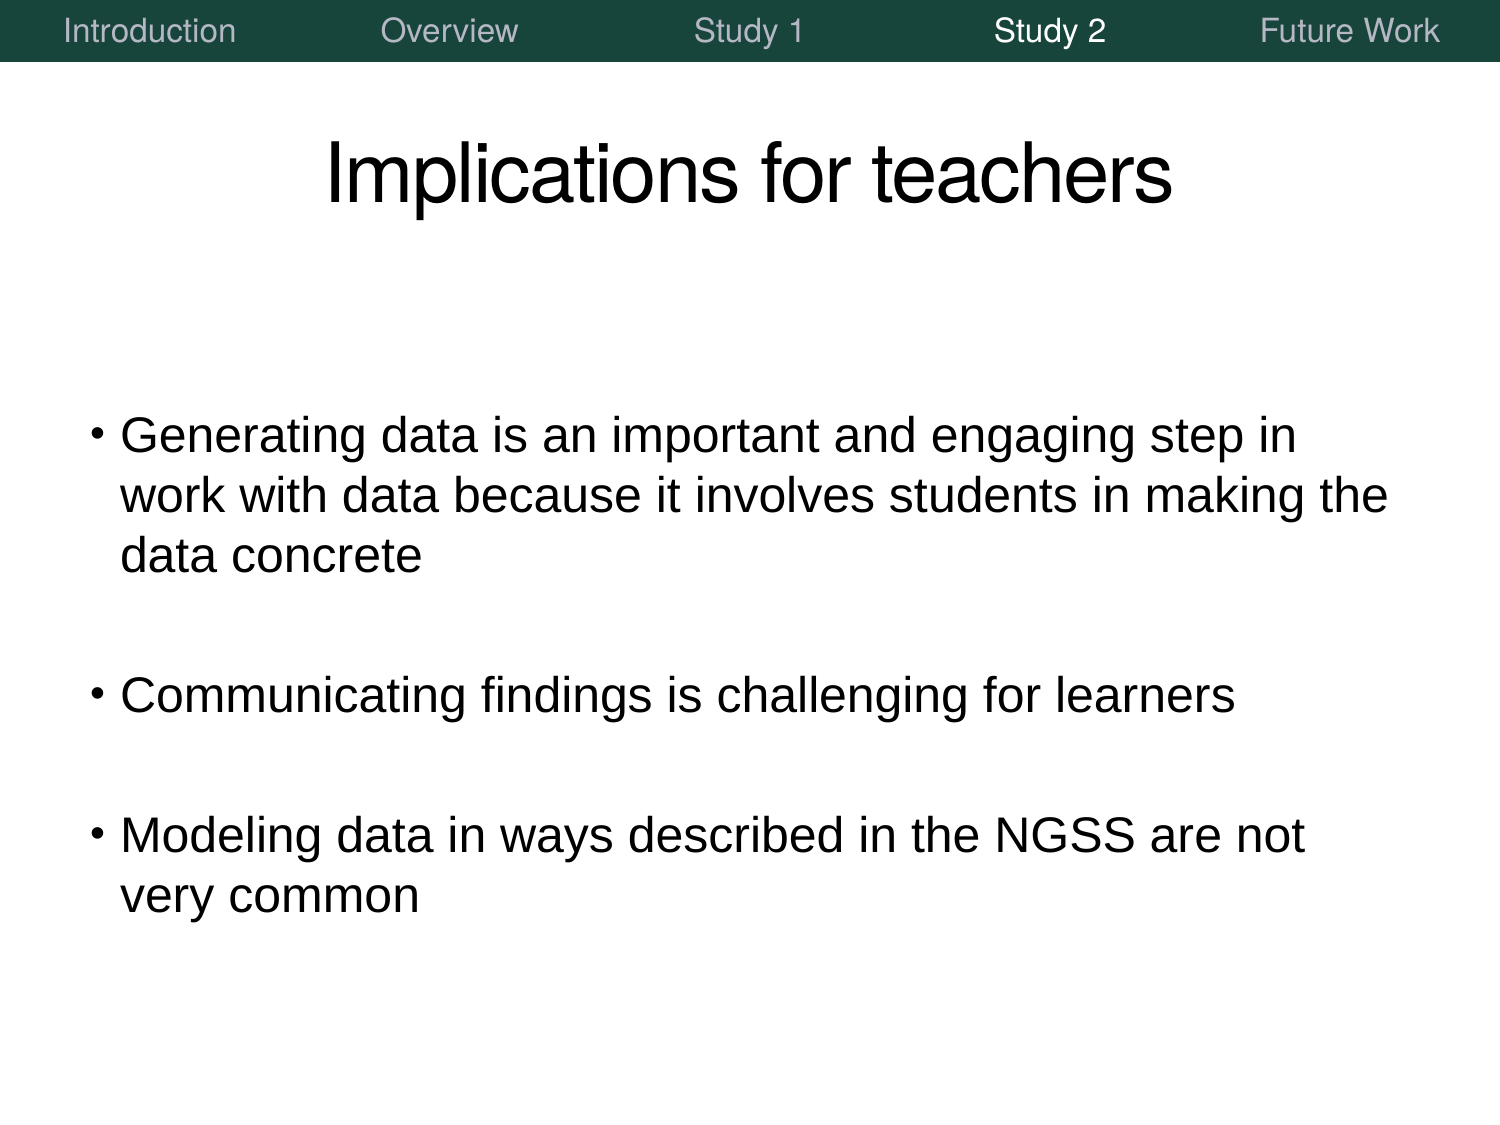

| Introduction | Overview | Study 1 | Study 2 | Future Work |
| --- | --- | --- | --- | --- |
# Implications for teachers
Generating data is an important and engaging step in work with data because it involves students in making the data concrete

Communicating findings is challenging for learners

Modeling data in ways described in the NGSS are not very common